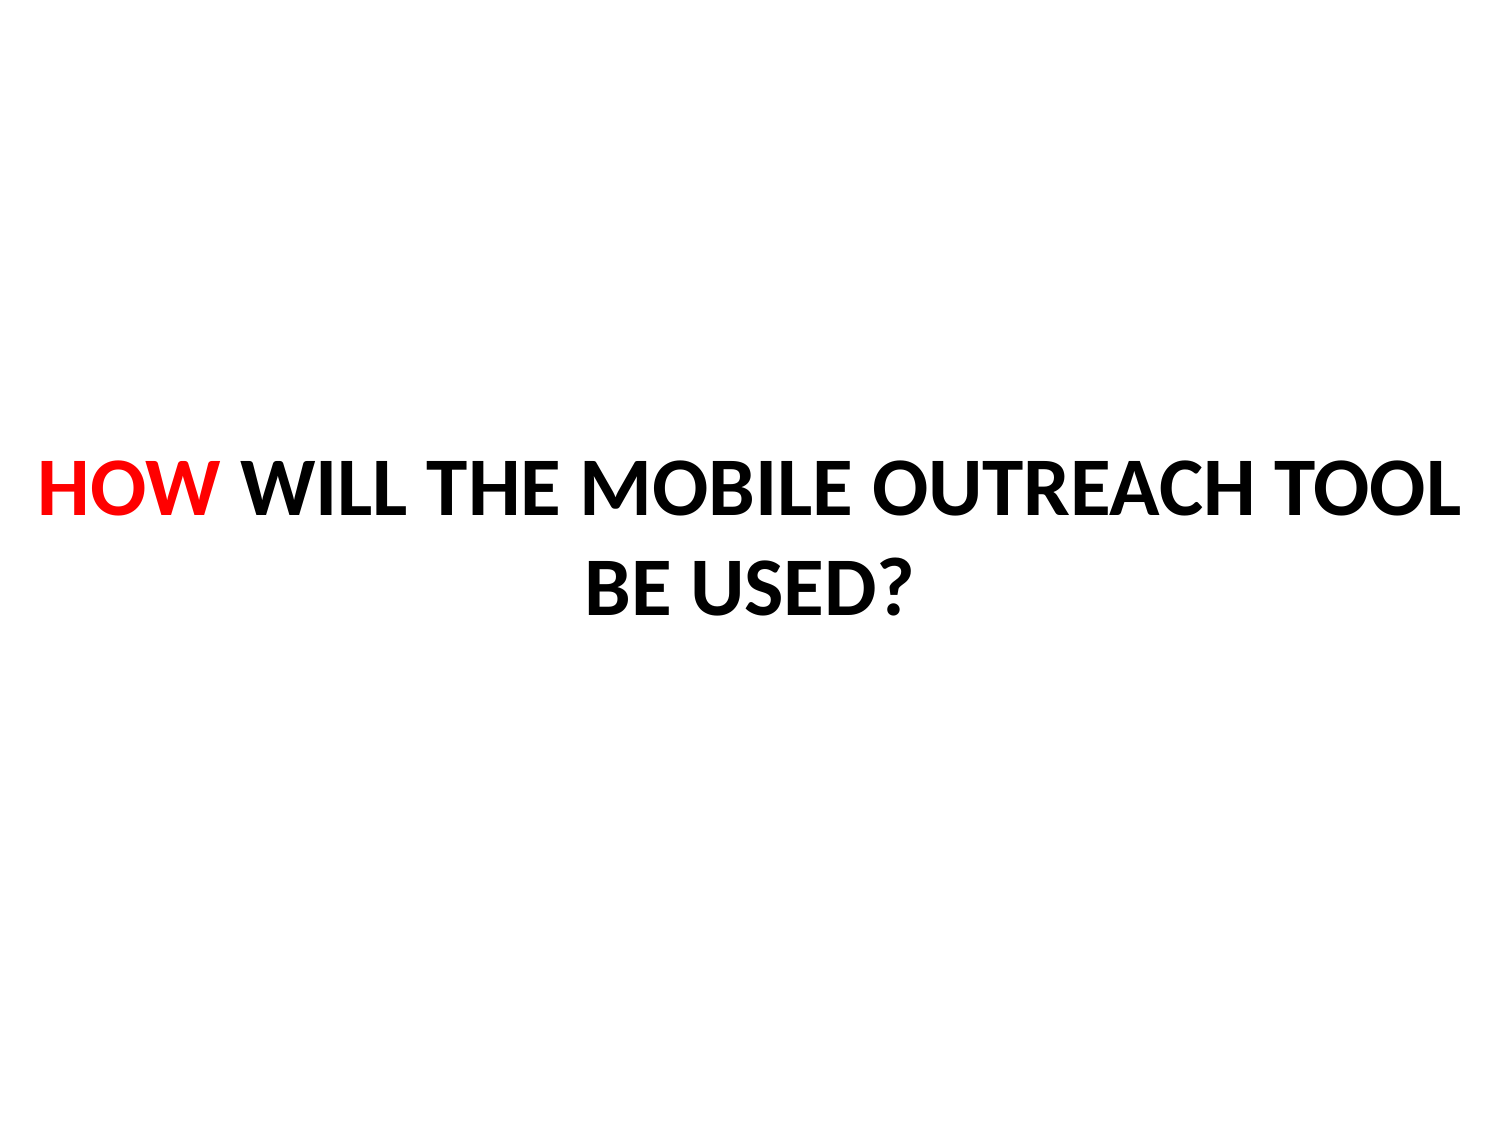

HOW WILL THE MOBILE OUTREACH TOOL BE USED?